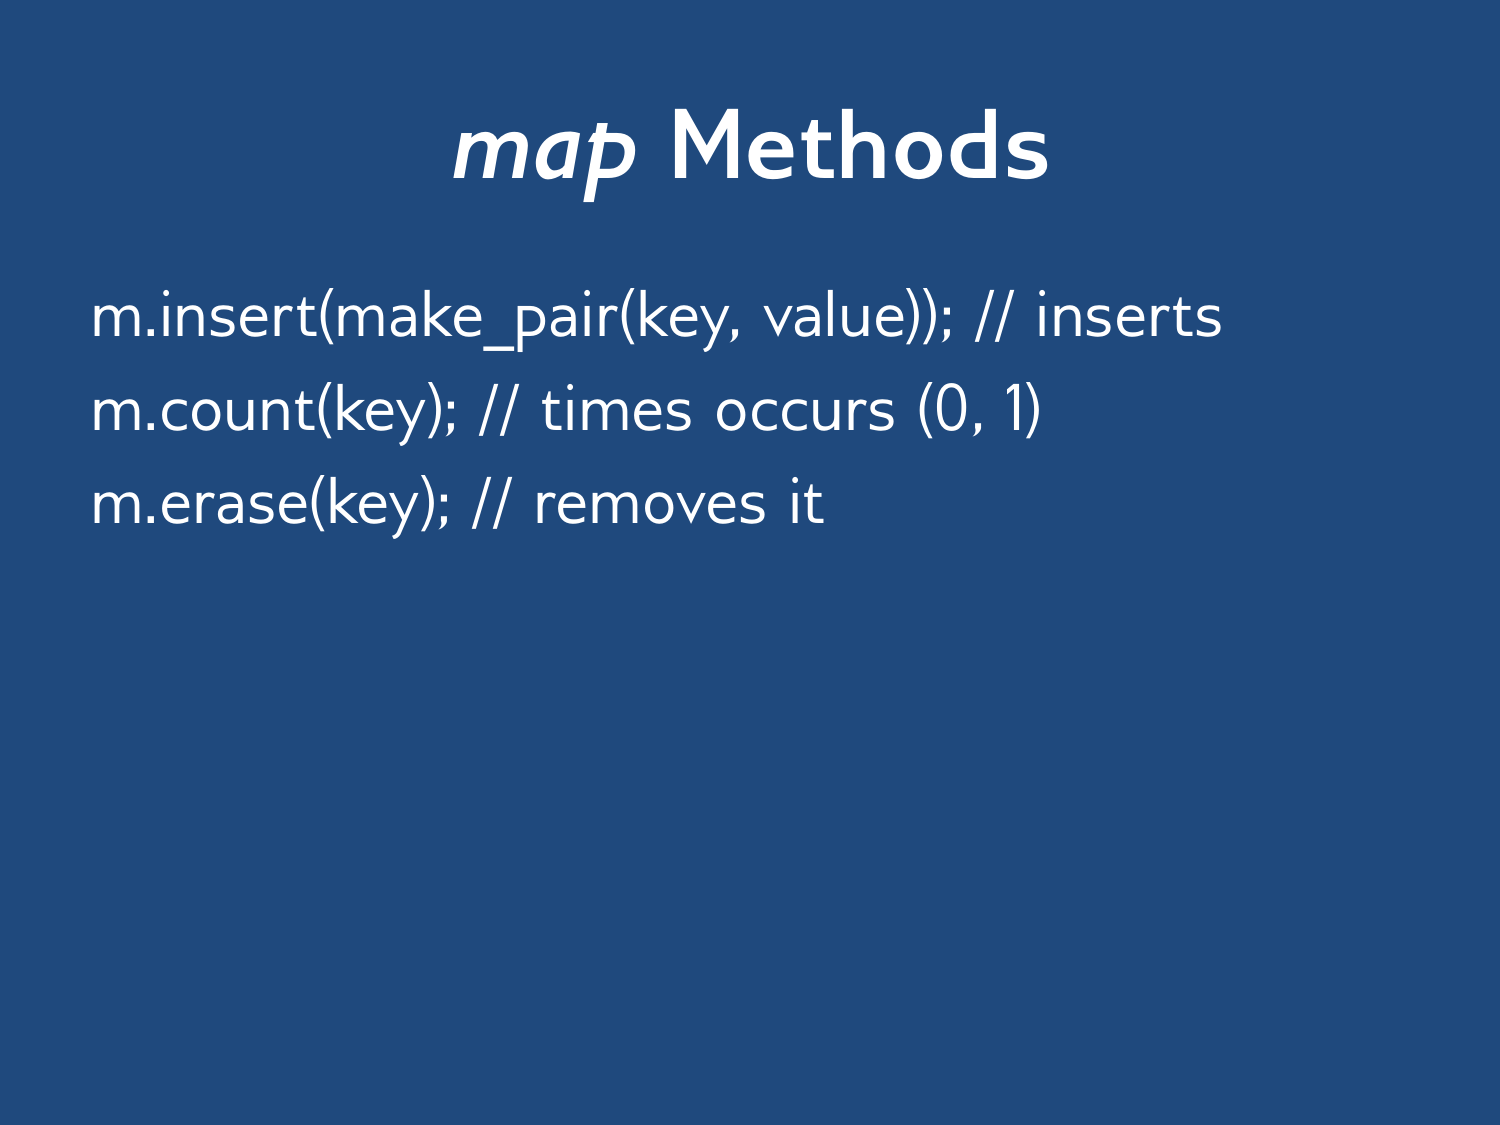

# map Methods
m.insert(make_pair(key, value)); // inserts
m.count(key); // times occurs (0, 1)
m.erase(key); // removes it